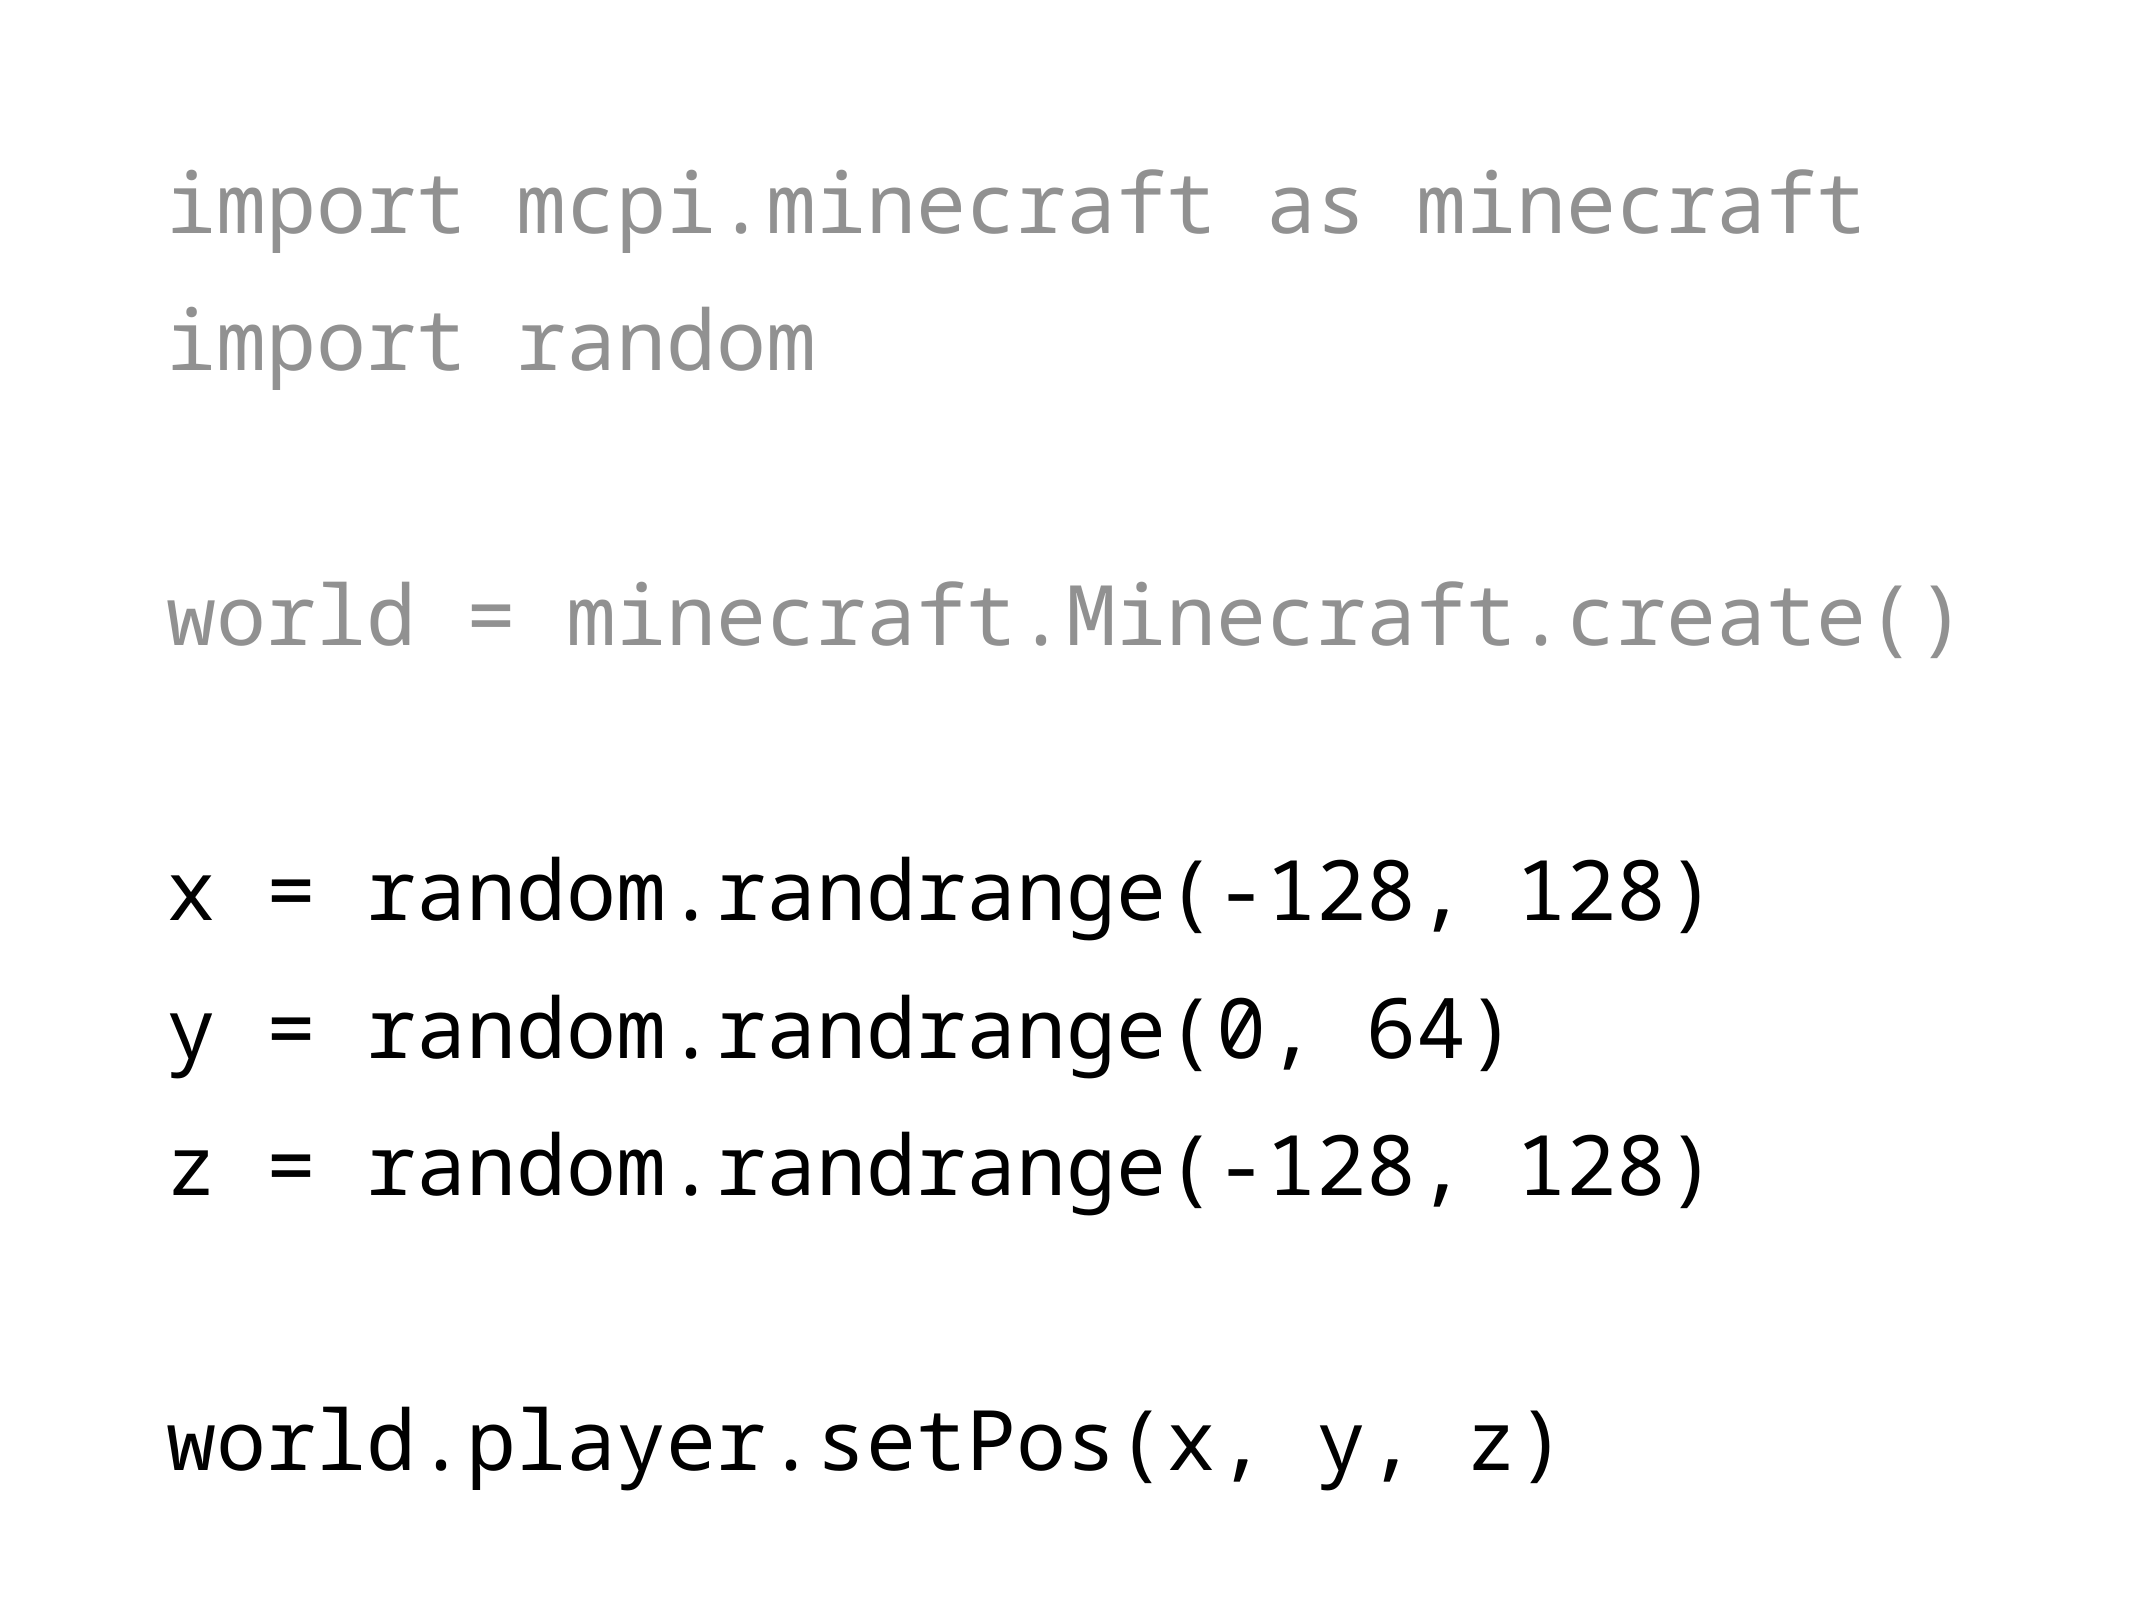

import mcpi.minecraft as minecraft
import random

world = minecraft.Minecraft.create()

x = random.randrange(-128, 128)
y = random.randrange(0, 64)
z = random.randrange(-128, 128)

world.player.setPos(x, y, z)